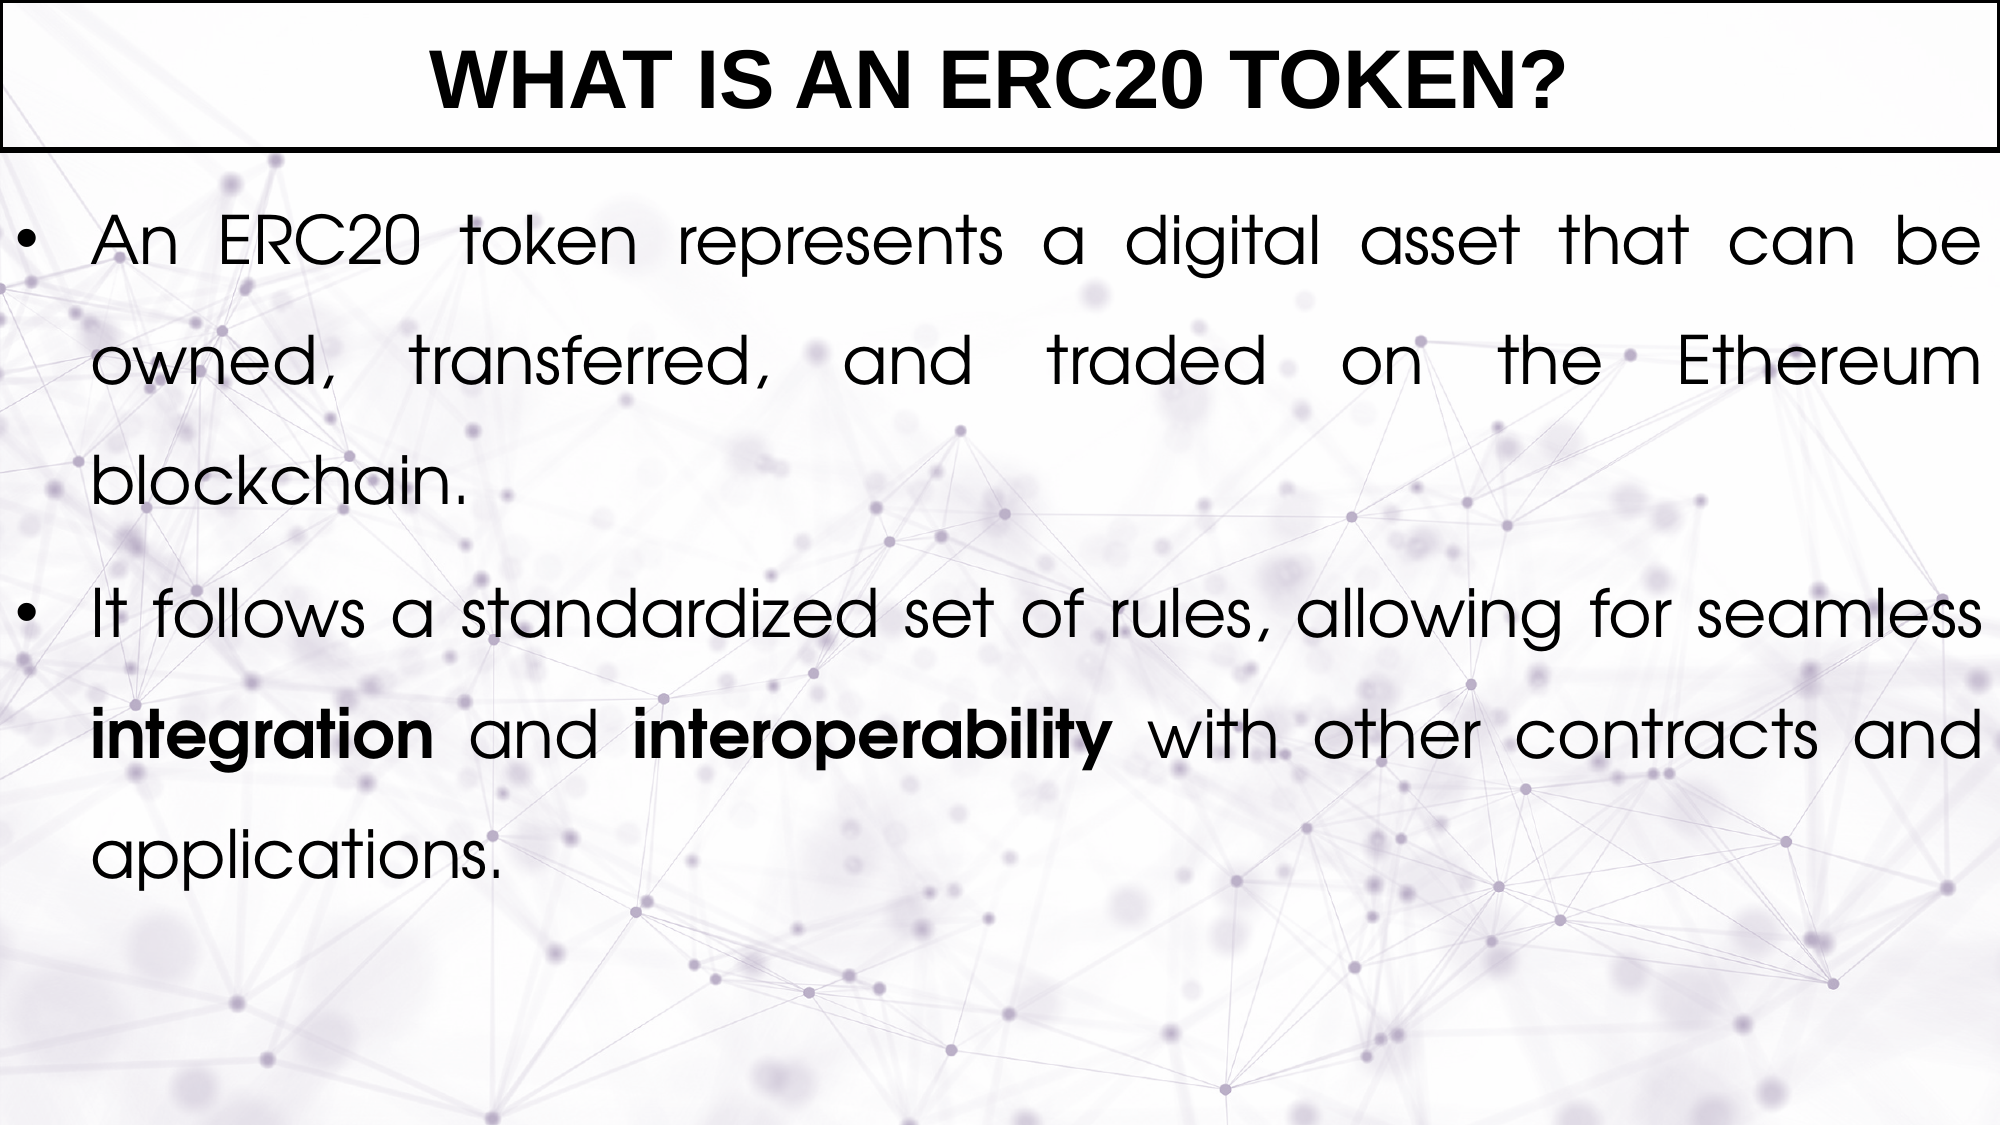

# WHAT IS AN ERC20 TOKEN?
An ERC20 token represents a digital asset that can be owned, transferred, and traded on the Ethereum blockchain.
It follows a standardized set of rules, allowing for seamless integration and interoperability with other contracts and applications.